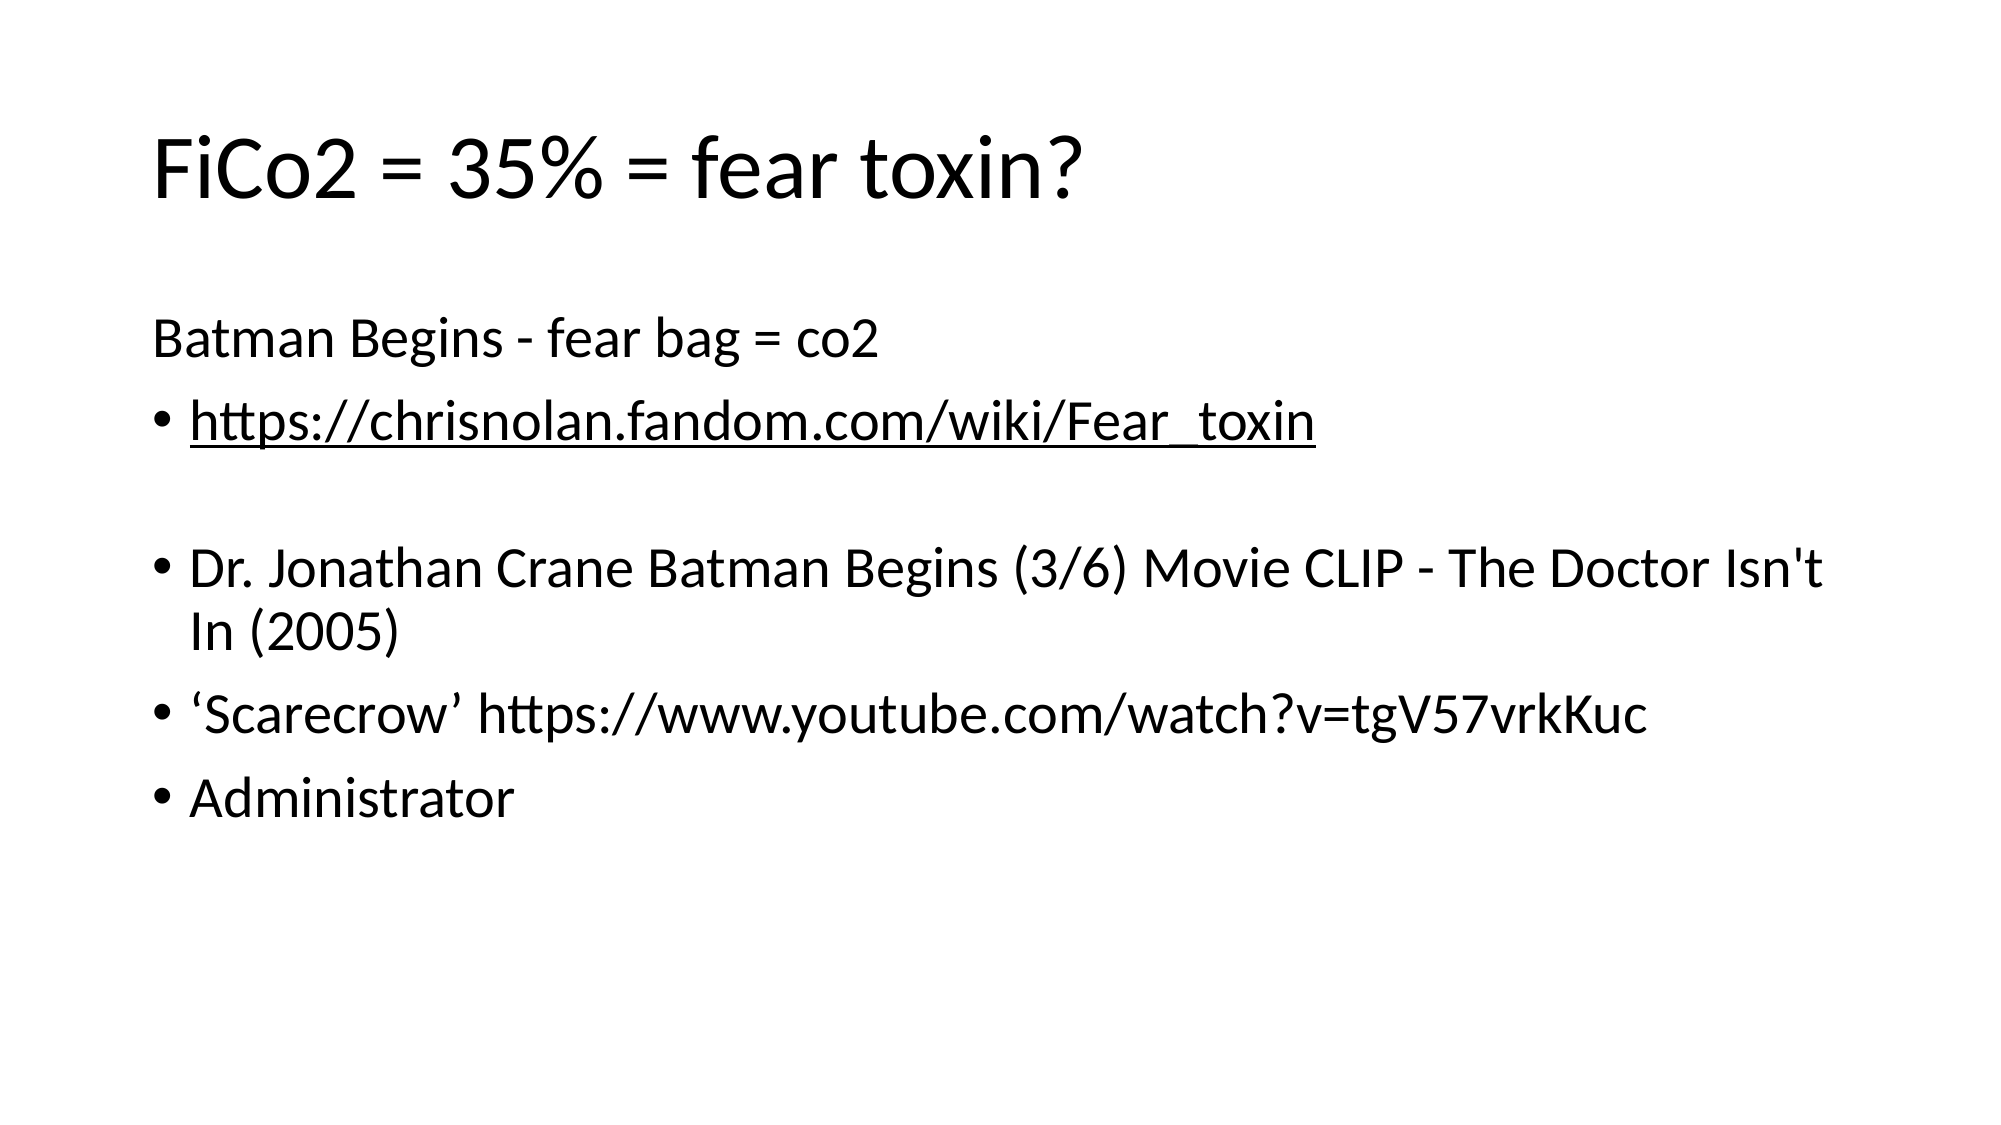

# FiCo2 = 35% = fear toxin?
Batman Begins - fear bag = co2
https://chrisnolan.fandom.com/wiki/Fear_toxin
Dr. Jonathan Crane Batman Begins (3/6) Movie CLIP - The Doctor Isn't In (2005)
‘Scarecrow’ https://www.youtube.com/watch?v=tgV57vrkKuc
Administrator